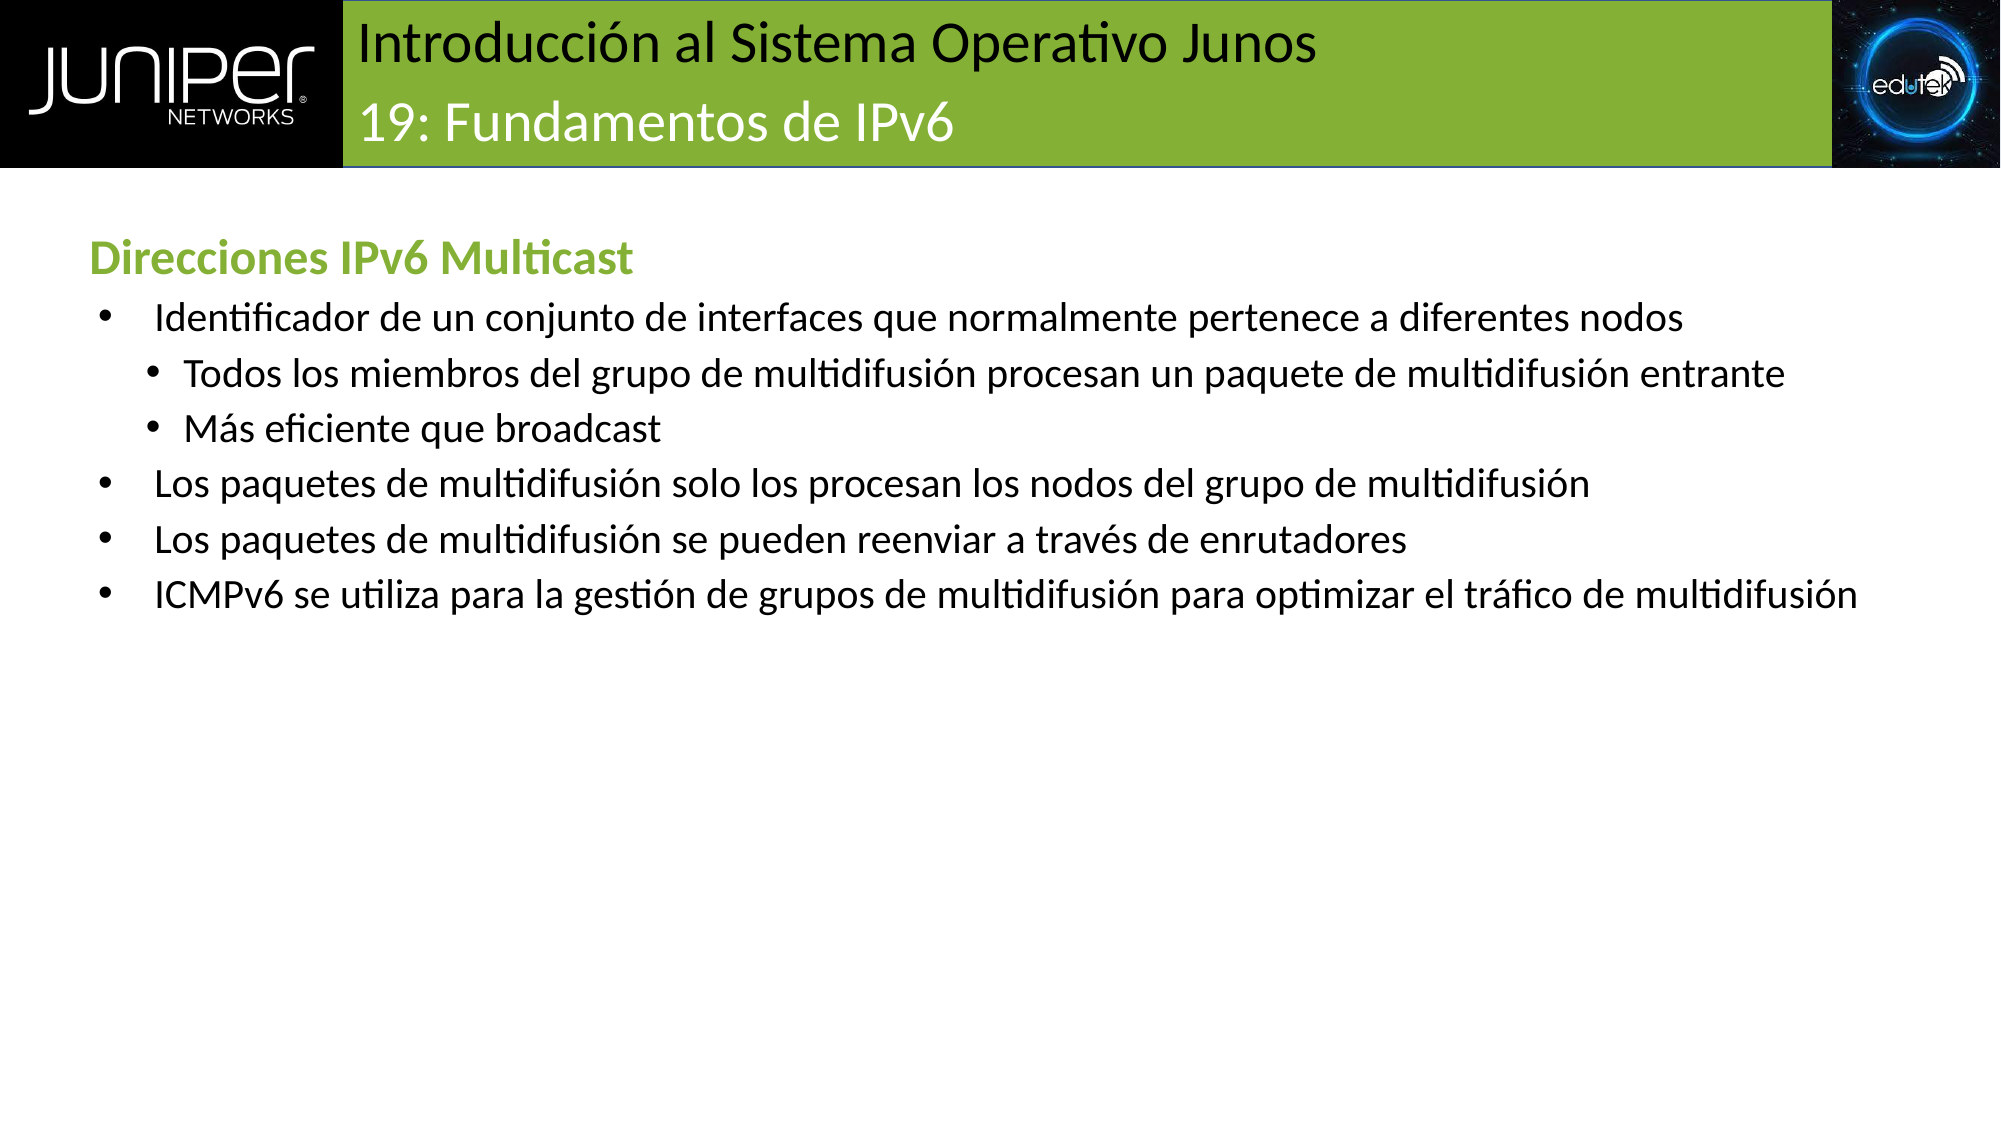

# Introducción al Sistema Operativo Junos
19: Fundamentos de IPv6
Direcciones IPv6 Multicast
Identificador de un conjunto de interfaces que normalmente pertenece a diferentes nodos
Todos los miembros del grupo de multidifusión procesan un paquete de multidifusión entrante
Más eficiente que broadcast
Los paquetes de multidifusión solo los procesan los nodos del grupo de multidifusión
Los paquetes de multidifusión se pueden reenviar a través de enrutadores
ICMPv6 se utiliza para la gestión de grupos de multidifusión para optimizar el tráfico de multidifusión